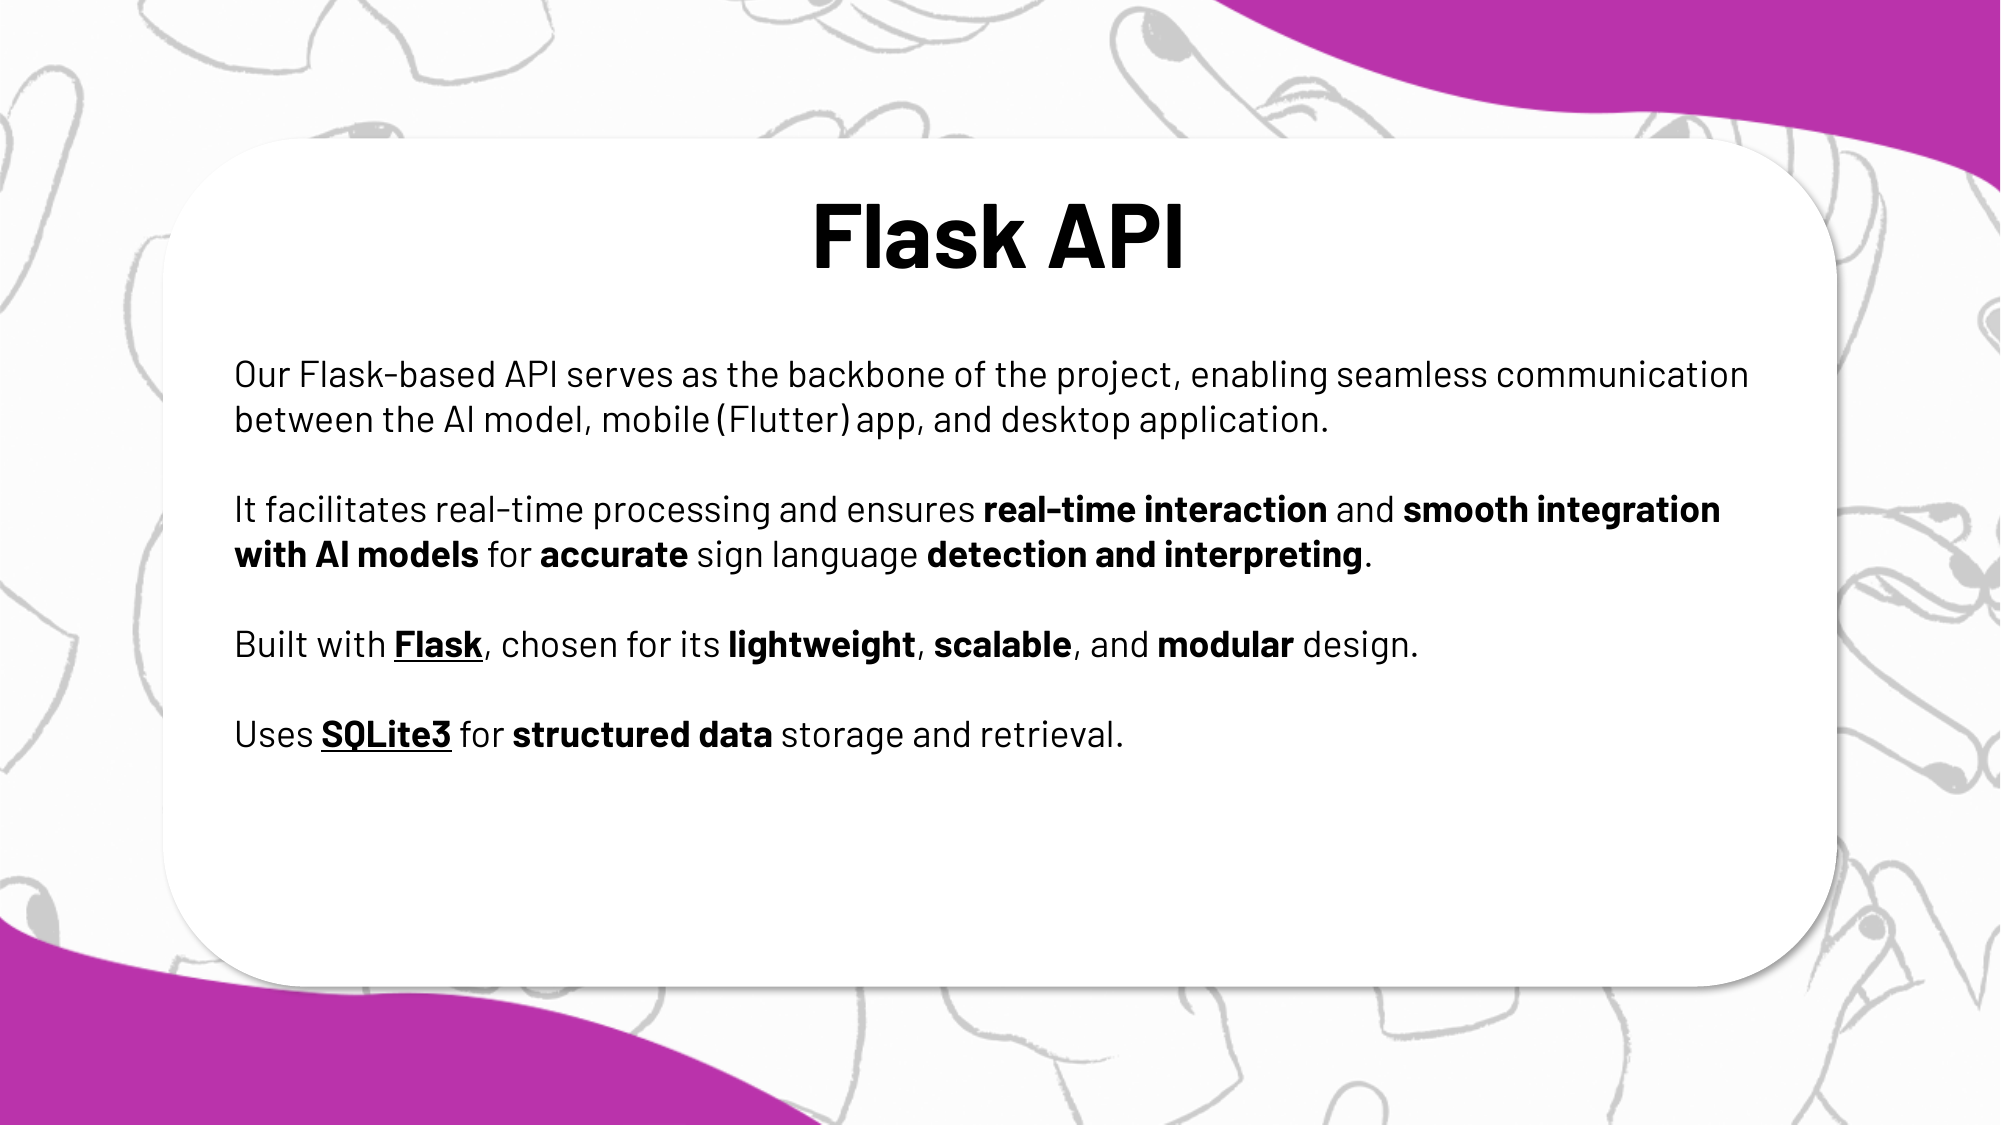

Flask API
Our Flask-based API serves as the backbone of the project, enabling seamless communication between the AI model, mobile (Flutter) app, and desktop application.

It facilitates real-time processing and ensures real-time interaction and smooth integration with AI models for accurate sign language detection and interpreting.

Built with Flask, chosen for its lightweight, scalable, and modular design.

Uses SQLite3 for structured data storage and retrieval.